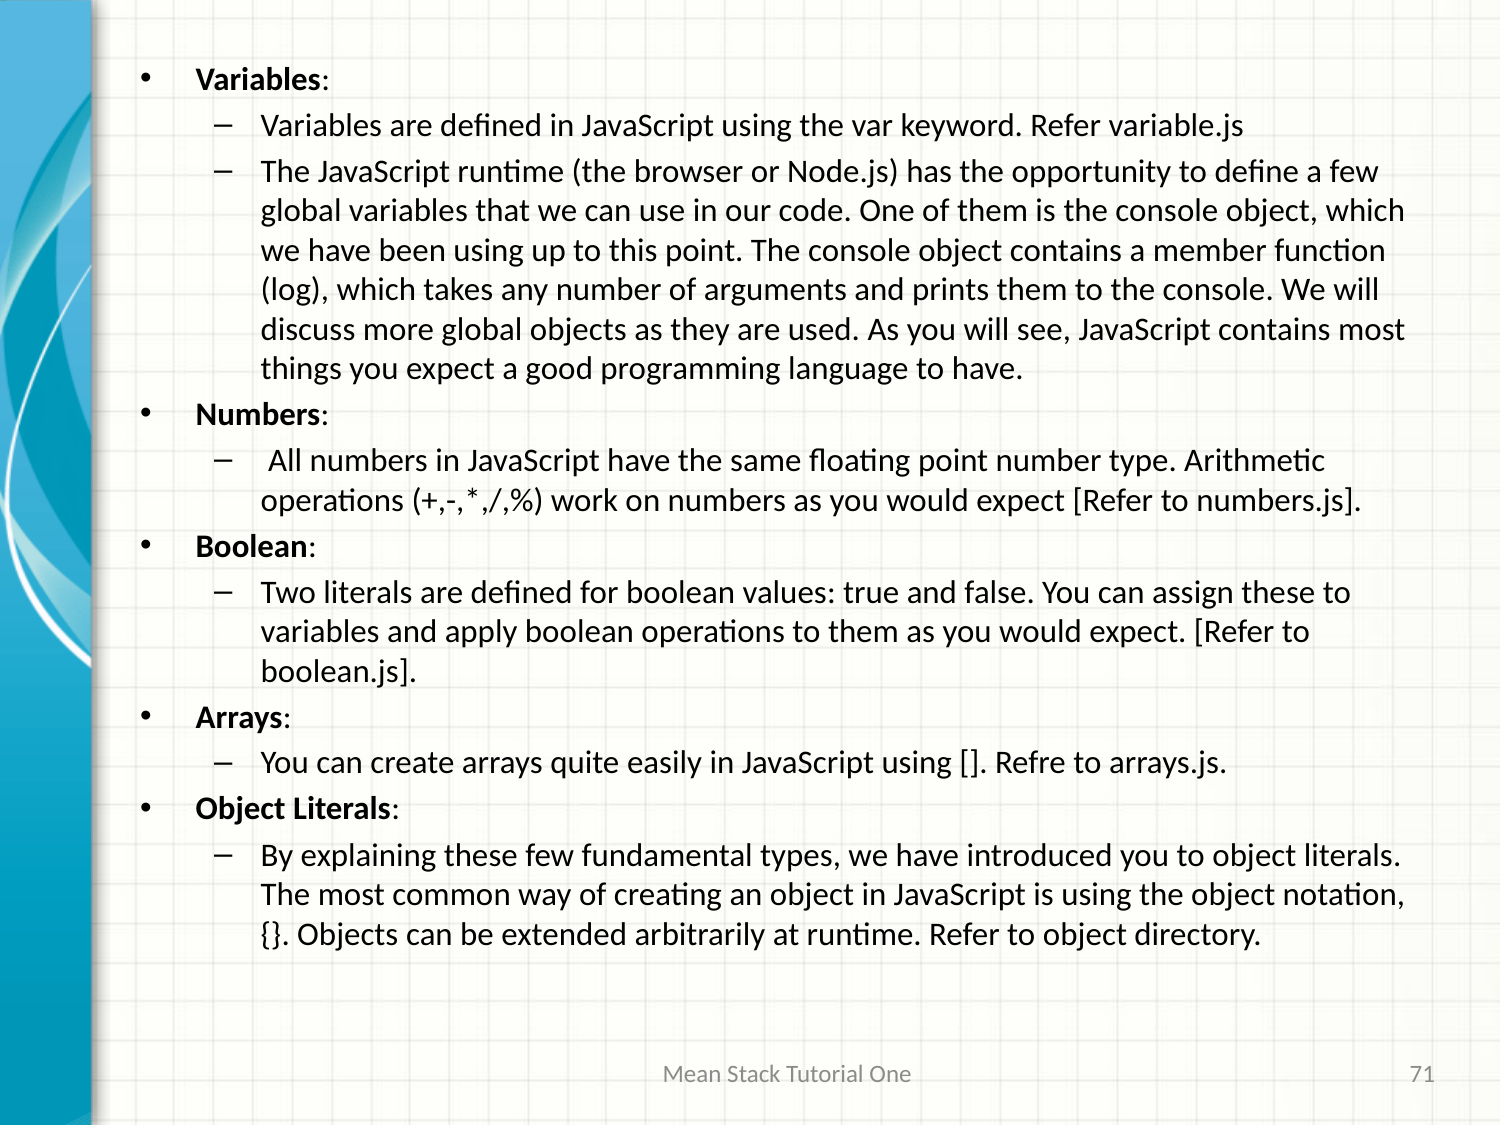

Variables:
Variables are defined in JavaScript using the var keyword. Refer variable.js
The JavaScript runtime (the browser or Node.js) has the opportunity to define a few global variables that we can use in our code. One of them is the console object, which we have been using up to this point. The console object contains a member function (log), which takes any number of arguments and prints them to the console. We will discuss more global objects as they are used. As you will see, JavaScript contains most things you expect a good programming language to have.
Numbers:
 All numbers in JavaScript have the same floating point number type. Arithmetic operations (+,-,*,/,%) work on numbers as you would expect [Refer to numbers.js].
Boolean:
Two literals are defined for boolean values: true and false. You can assign these to variables and apply boolean operations to them as you would expect. [Refer to boolean.js].
Arrays:
You can create arrays quite easily in JavaScript using []. Refre to arrays.js.
Object Literals:
By explaining these few fundamental types, we have introduced you to object literals. The most common way of creating an object in JavaScript is using the object notation, {}. Objects can be extended arbitrarily at runtime. Refer to object directory.

Mean Stack Tutorial One
71